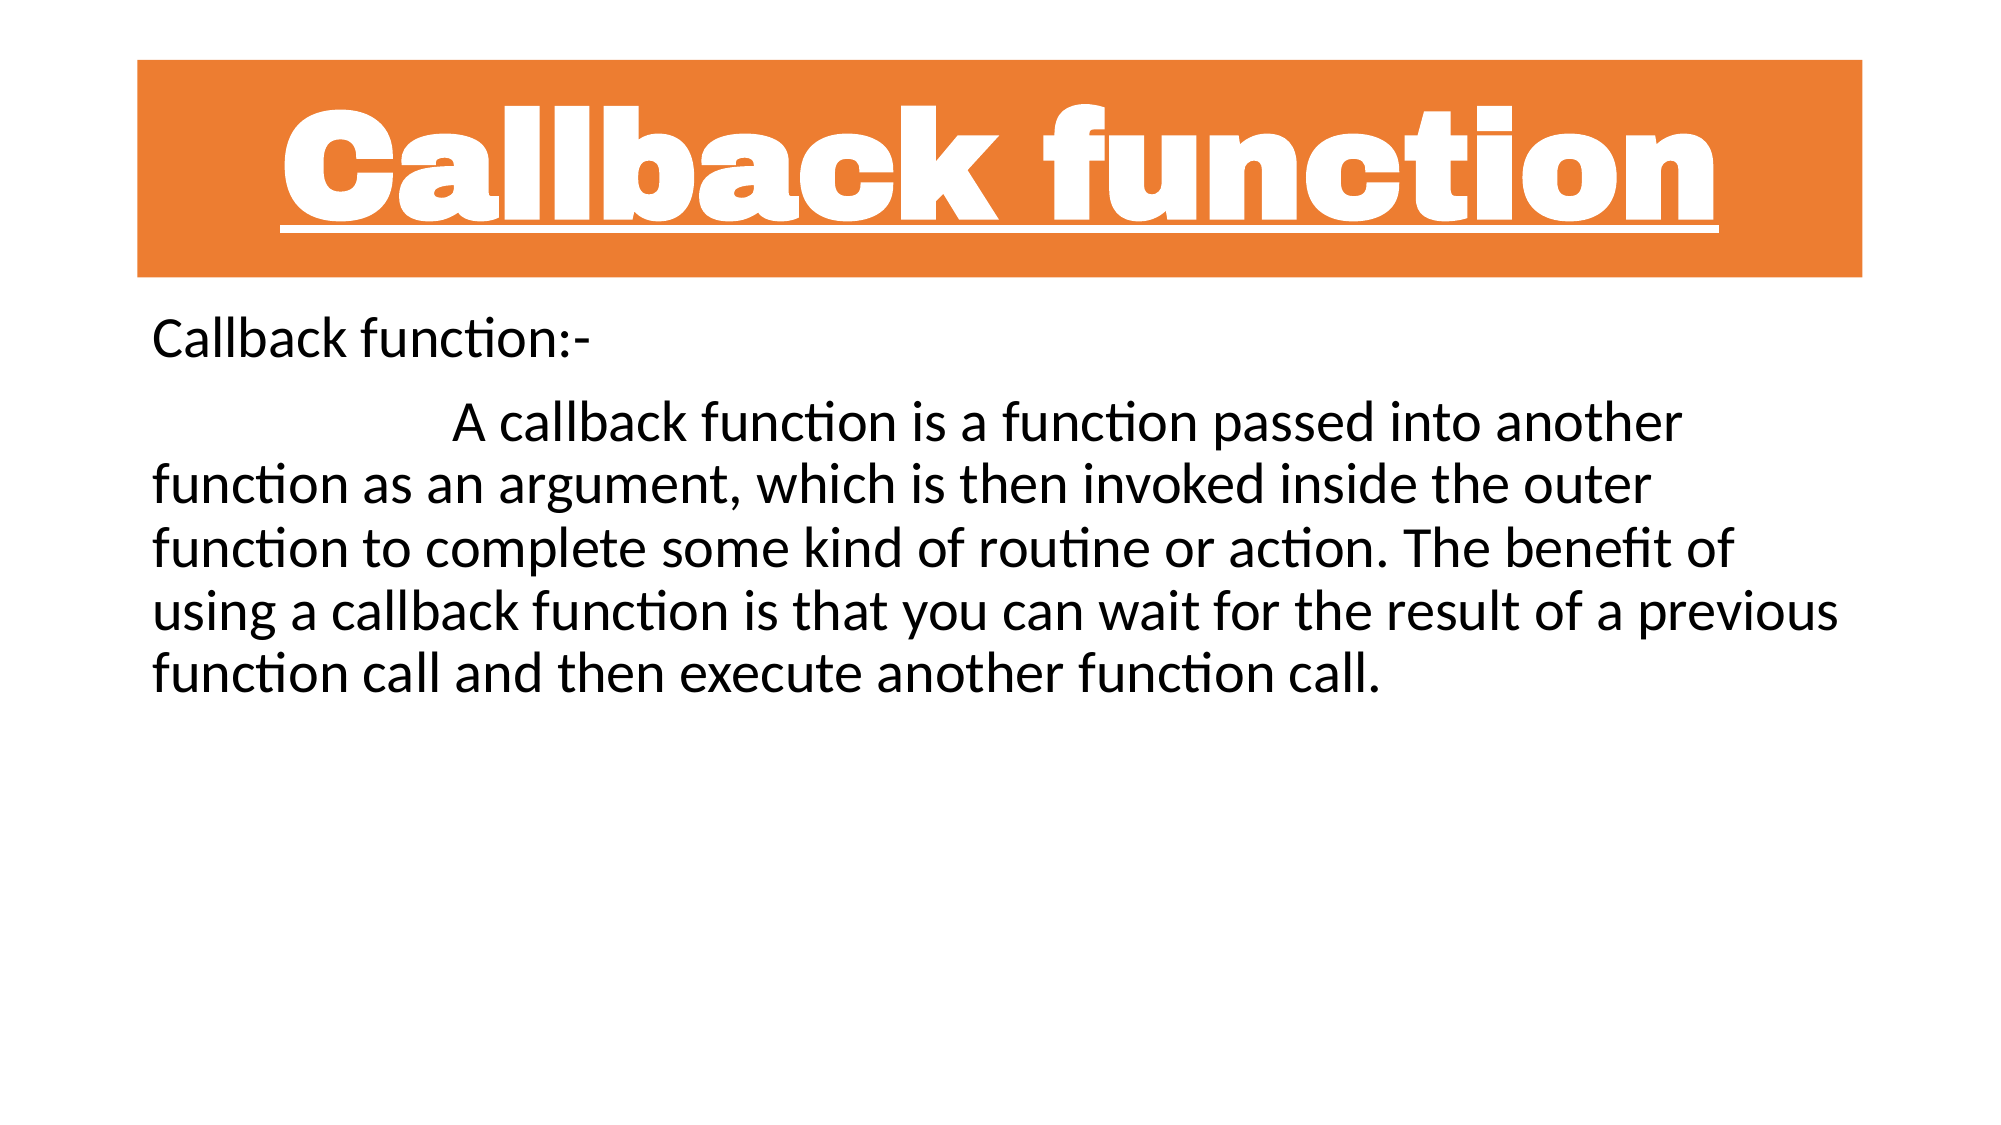

# Callback function
Callback function:-
		A callback function is a function passed into another function as an argument, which is then invoked inside the outer function to complete some kind of routine or action. The benefit of using a callback function is that you can wait for the result of a previous function call and then execute another function call.